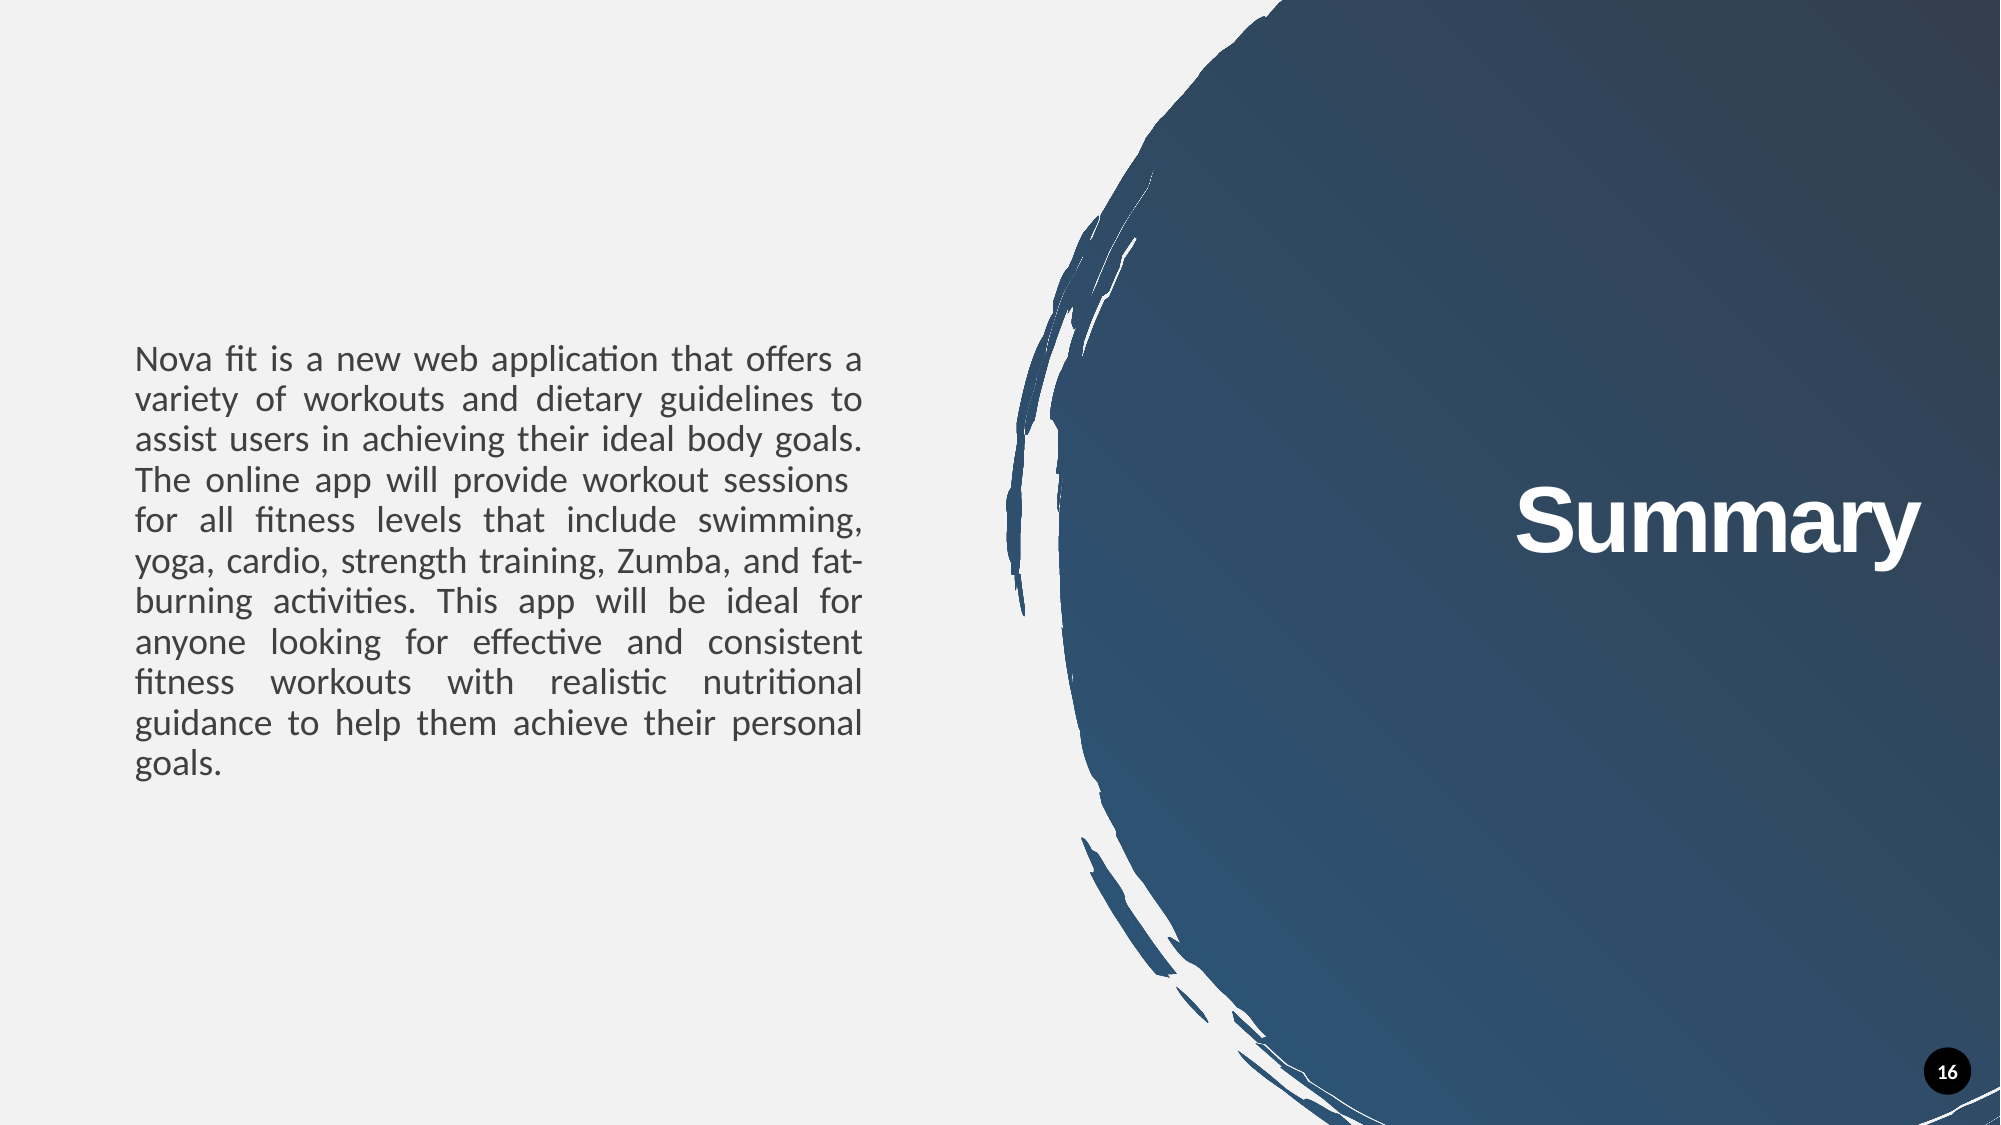

Nova fit is a new web application that offers a variety of workouts and dietary guidelines to assist users in achieving their ideal body goals. The online app will provide workout sessions  for all fitness levels that include swimming, yoga, cardio, strength training, Zumba, and fat-burning activities. This app will be ideal for anyone looking for effective and consistent fitness workouts with realistic nutritional guidance to help them achieve their personal goals.
Summary
16